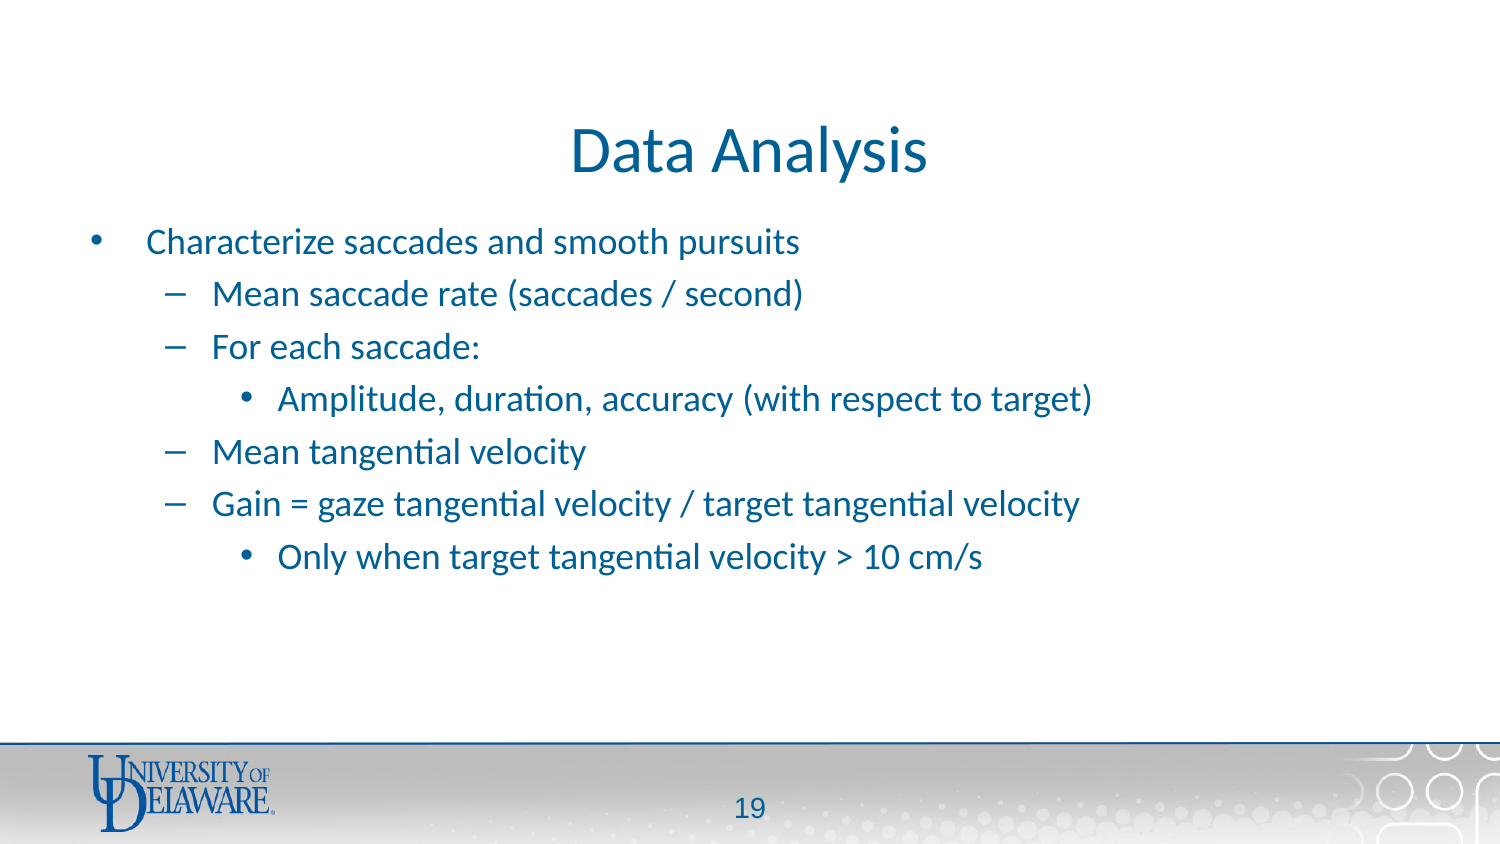

# Data Analysis
Characterize saccades and smooth pursuits
Mean saccade rate (saccades / second)
For each saccade:
Amplitude, duration, accuracy (with respect to target)
Mean tangential velocity
Gain = gaze tangential velocity / target tangential velocity
Only when target tangential velocity > 10 cm/s
19